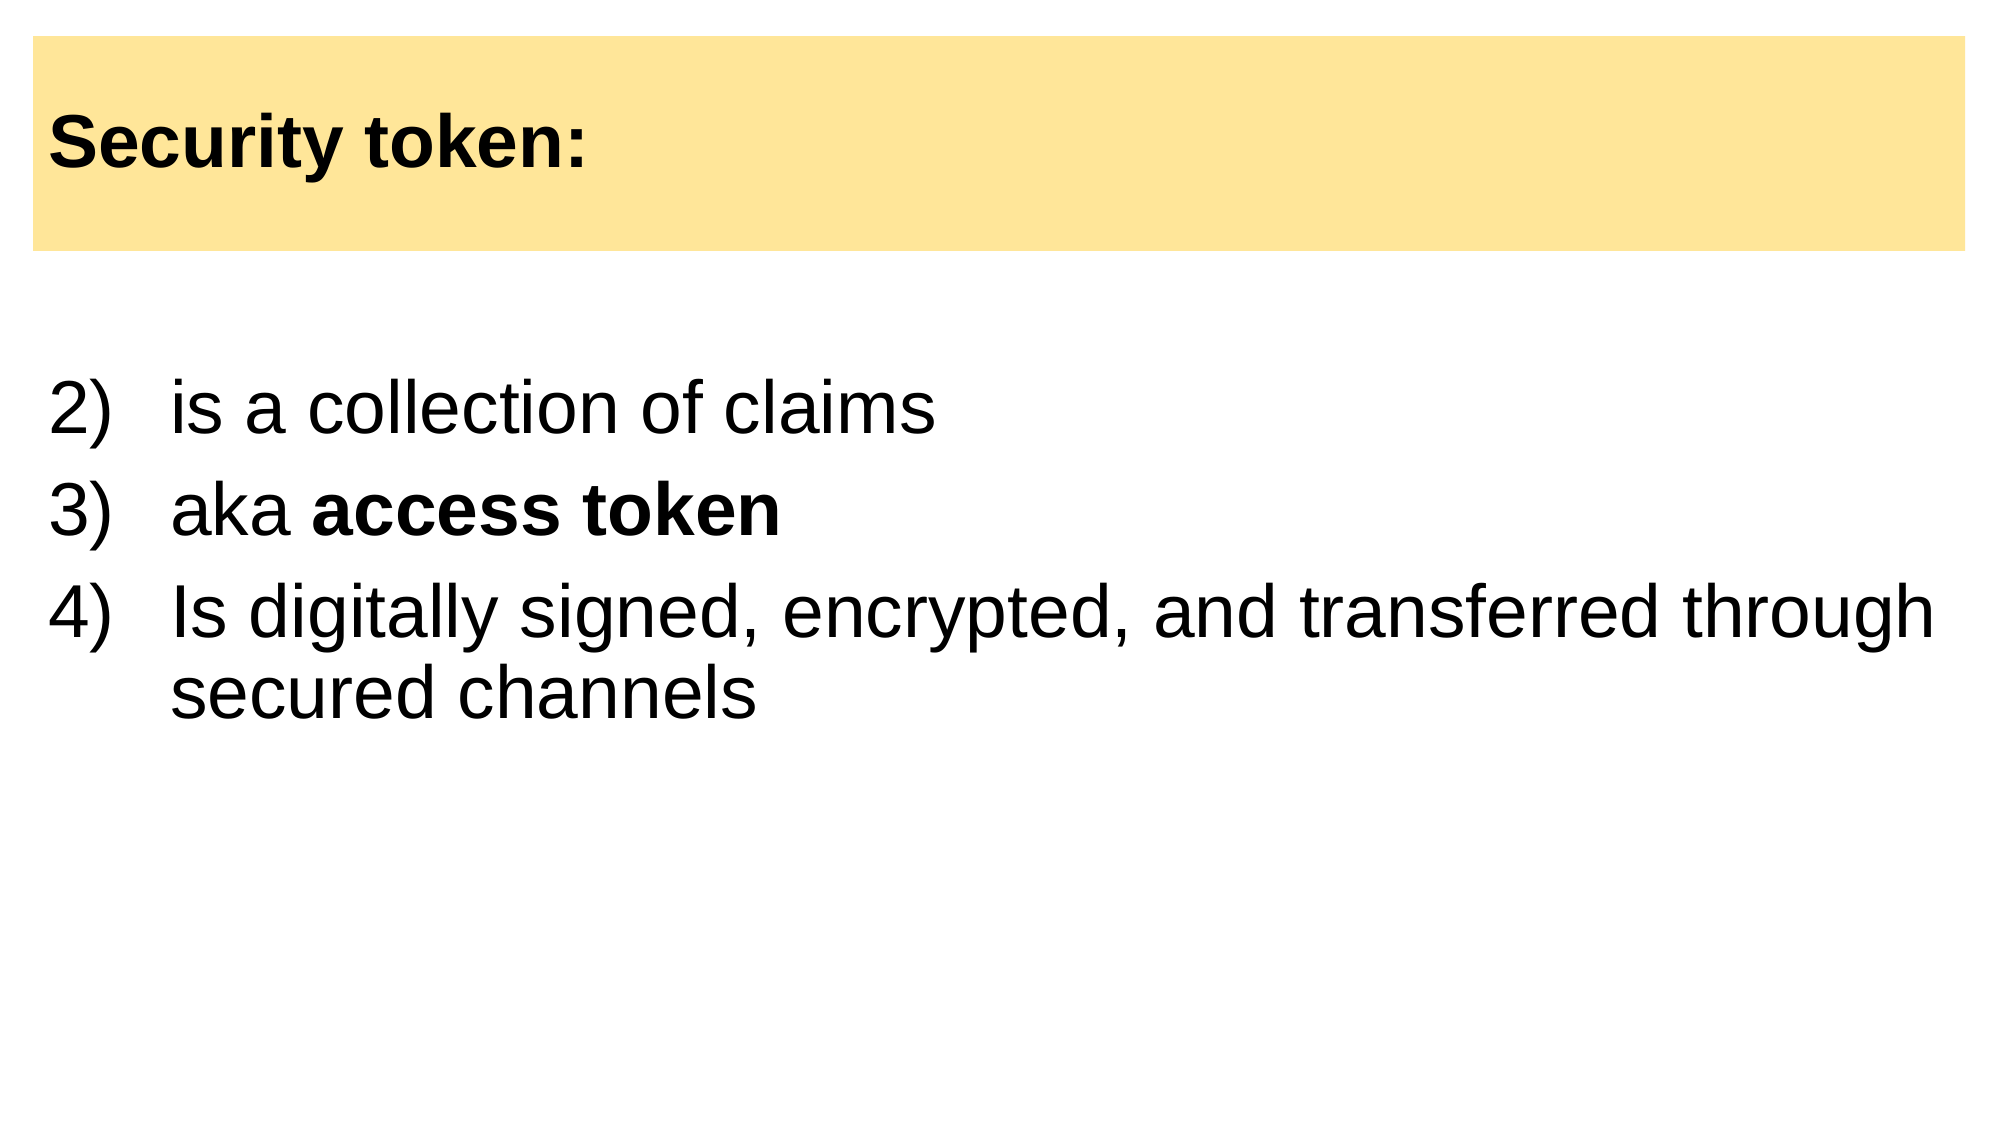

# Security token:

is a collection of claims
aka access token
Is digitally signed, encrypted, and transferred through secured channels